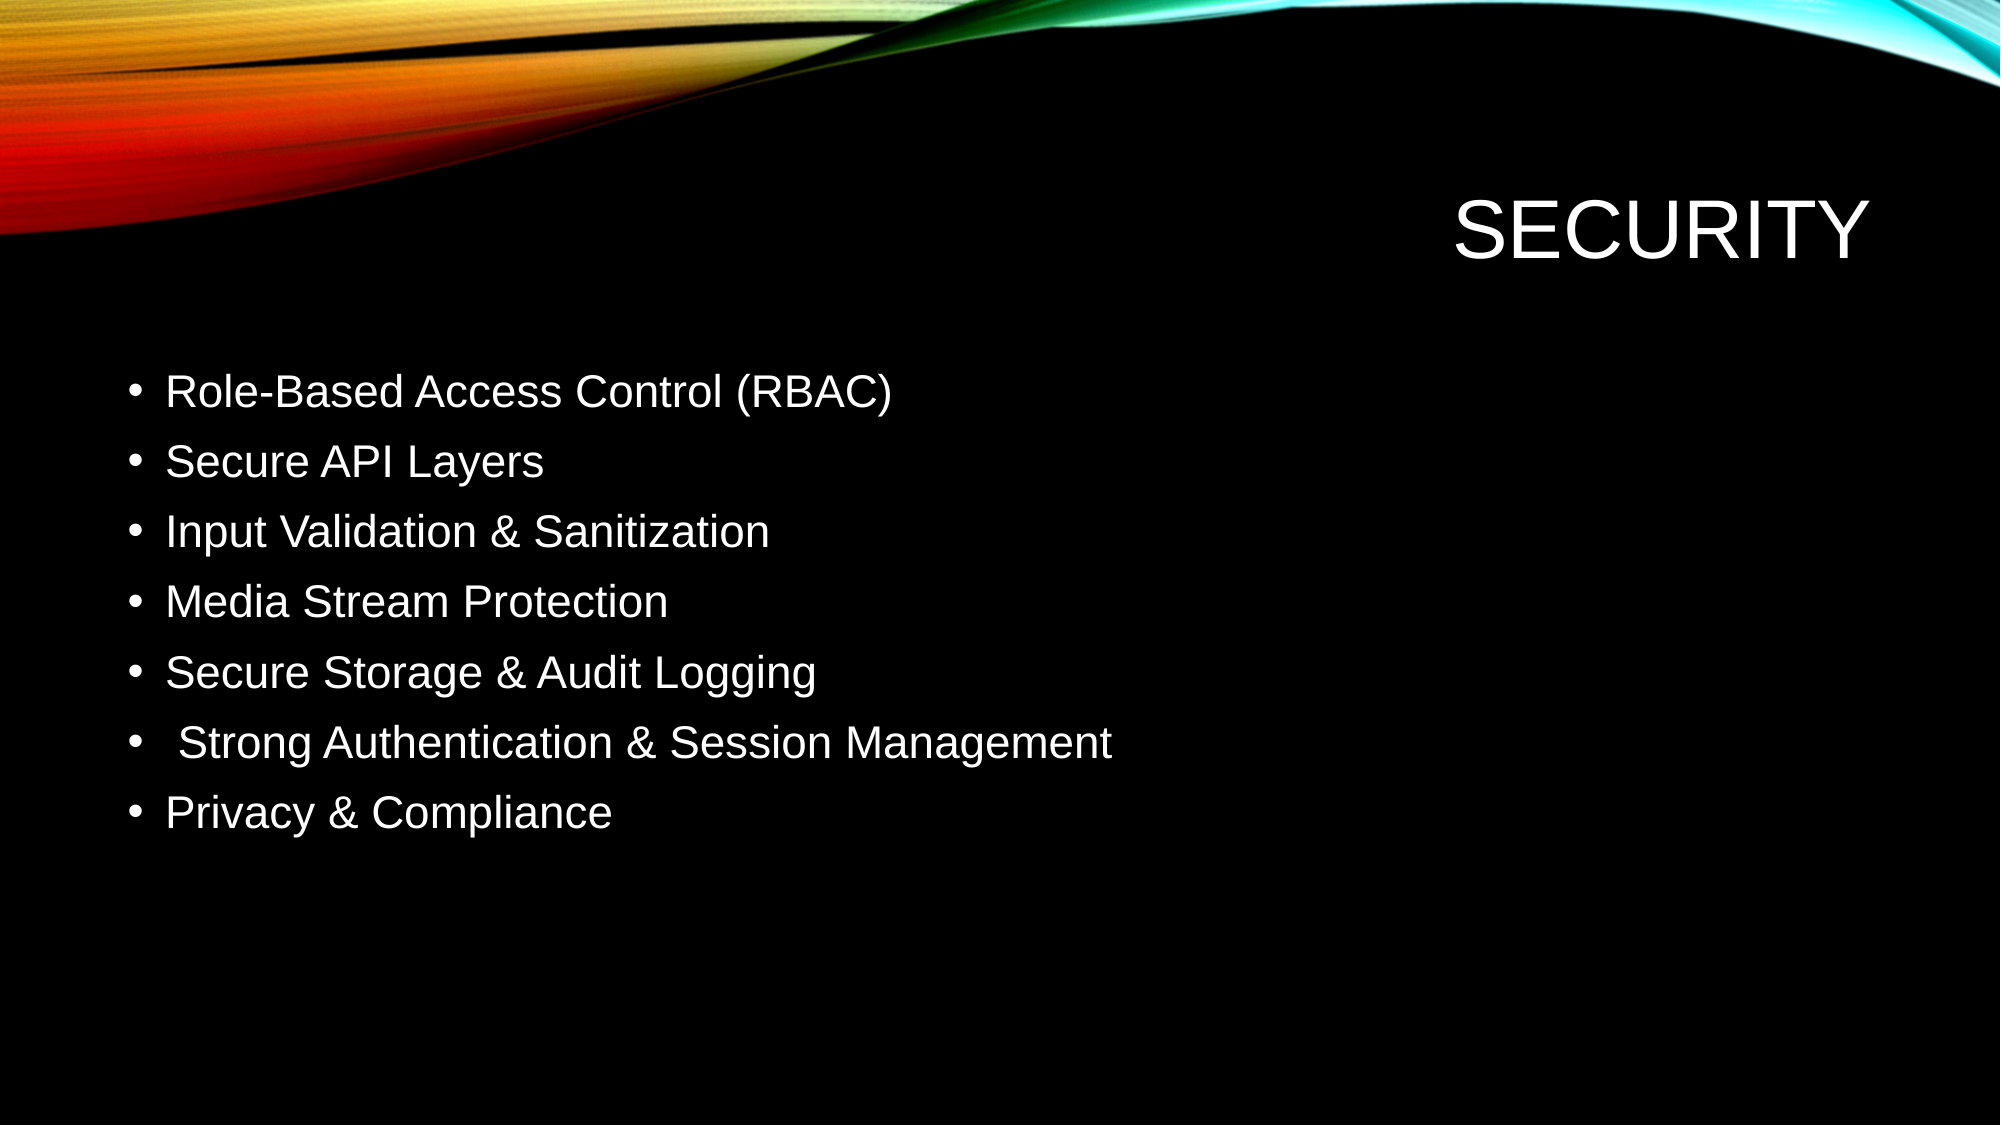

# Security
Role-Based Access Control (RBAC)
Secure API Layers
Input Validation & Sanitization
Media Stream Protection
Secure Storage & Audit Logging
 Strong Authentication & Session Management
Privacy & Compliance